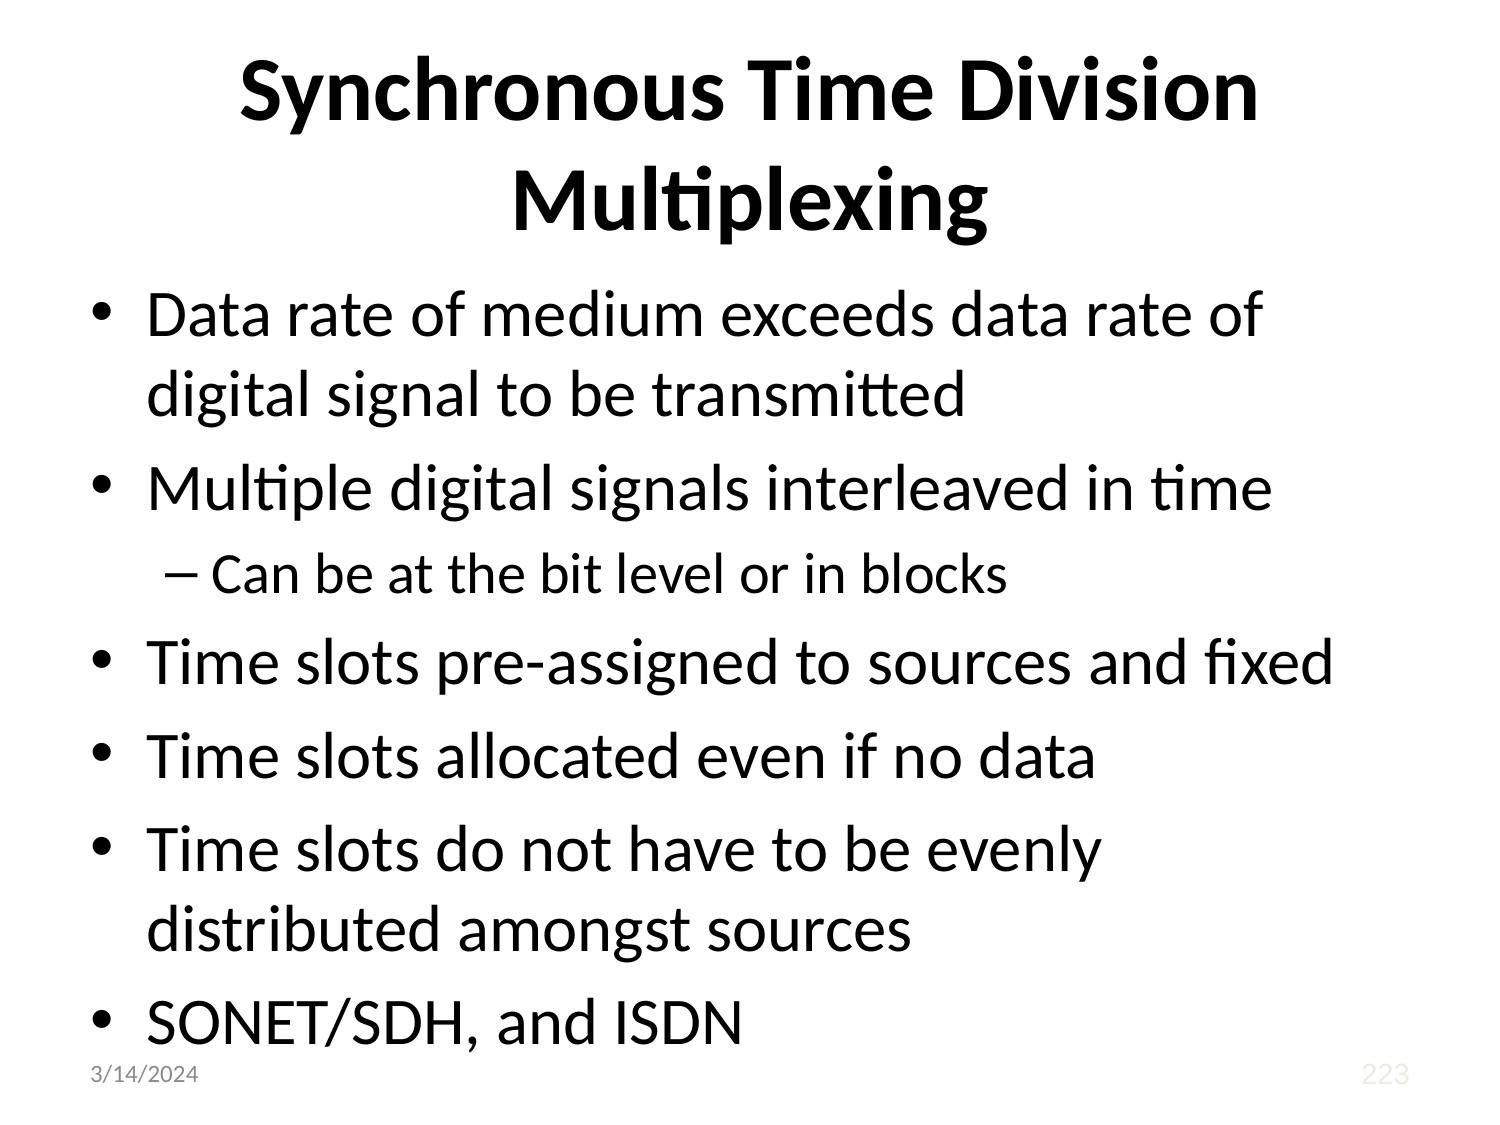

# Synchronous Time Division Multiplexing
Data rate of medium exceeds data rate of digital signal to be transmitted
Multiple digital signals interleaved in time
Can be at the bit level or in blocks
Time slots pre-assigned to sources and fixed
Time slots allocated even if no data
Time slots do not have to be evenly distributed amongst sources
SONET/SDH, and ISDN
3/14/2024
223